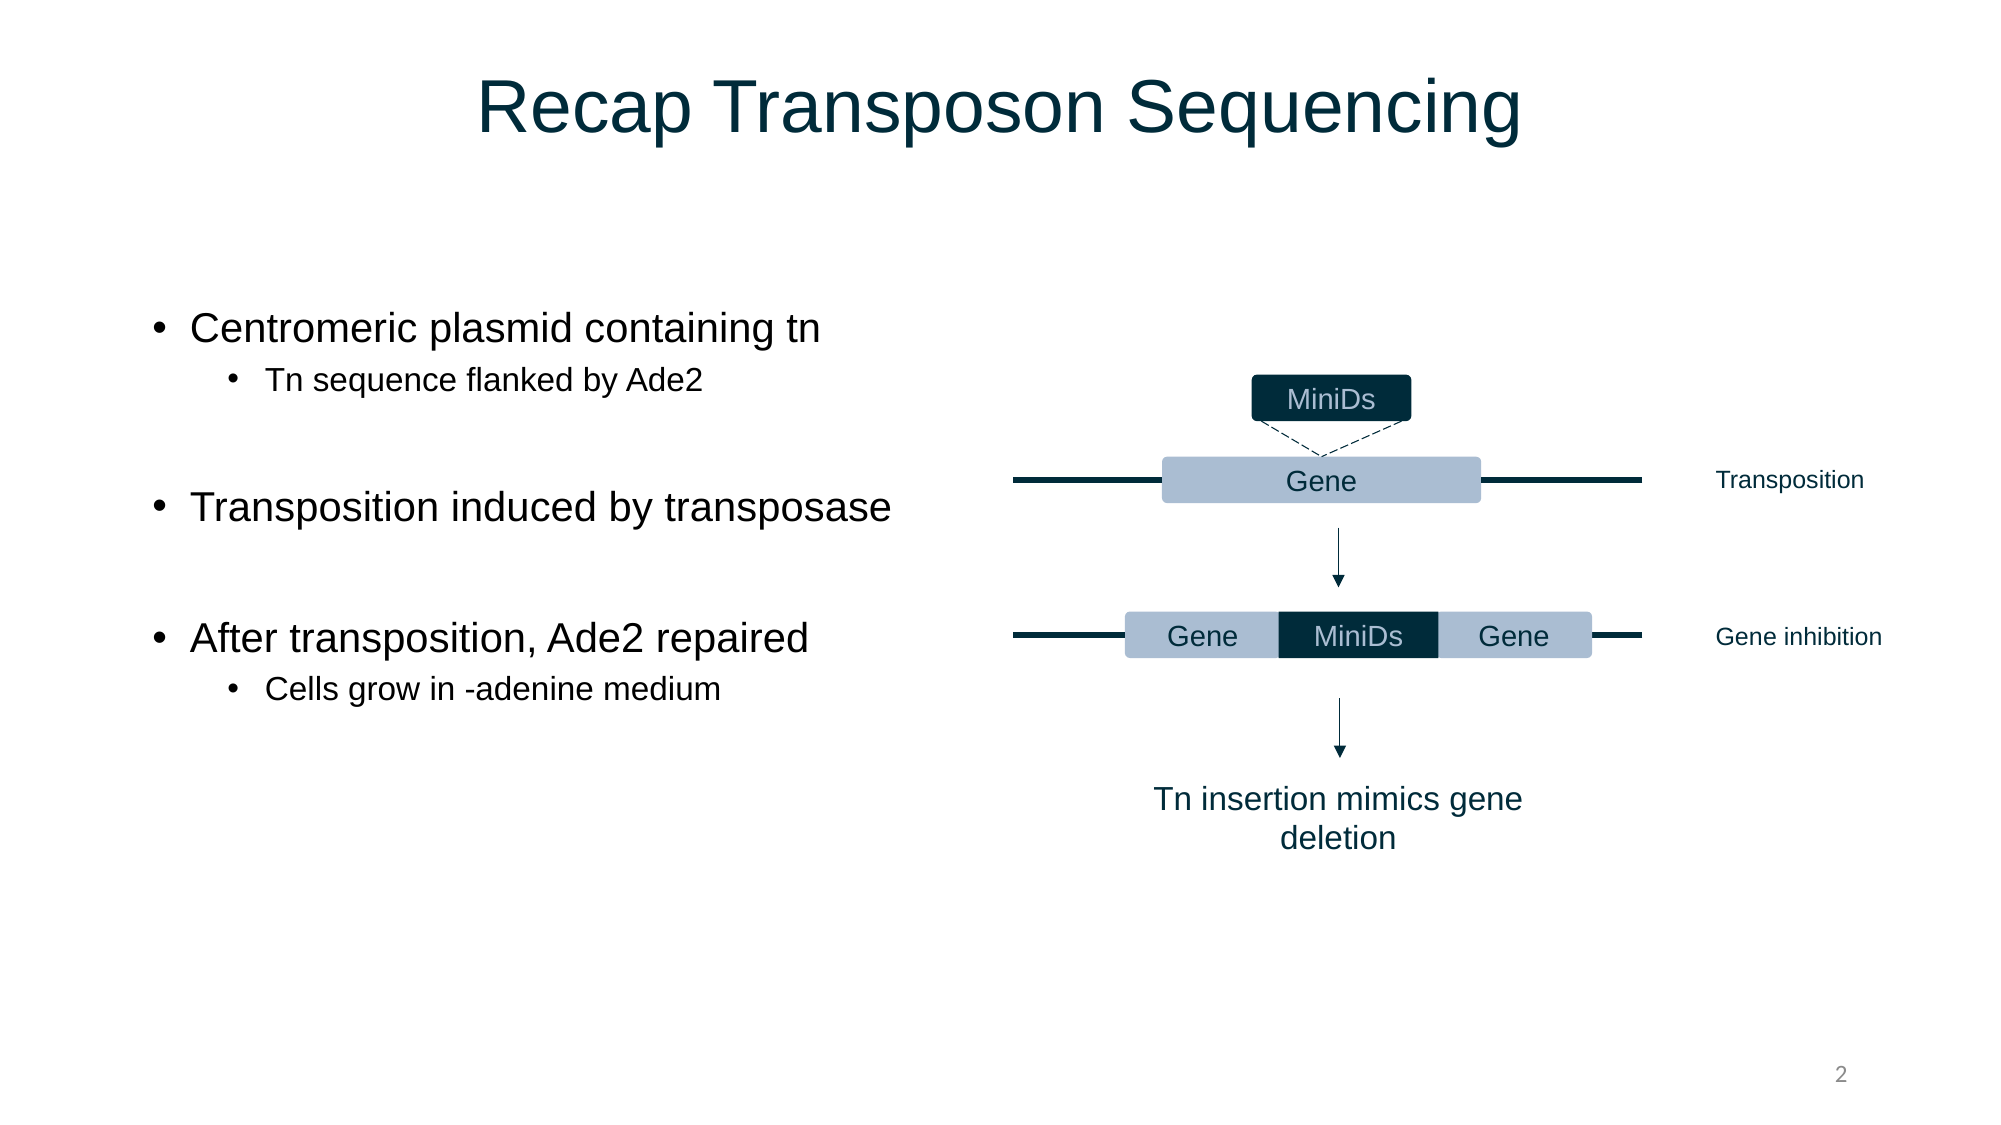

# Recap Transposon Sequencing
Centromeric plasmid containing tn
Tn sequence flanked by Ade2

Transposition induced by transposase

After transposition, Ade2 repaired
Cells grow in -adenine medium
MiniDs
Gene
Gene
MiniDs
Gene
Transposition
Gene inhibition
Tn insertion mimics gene deletion
2